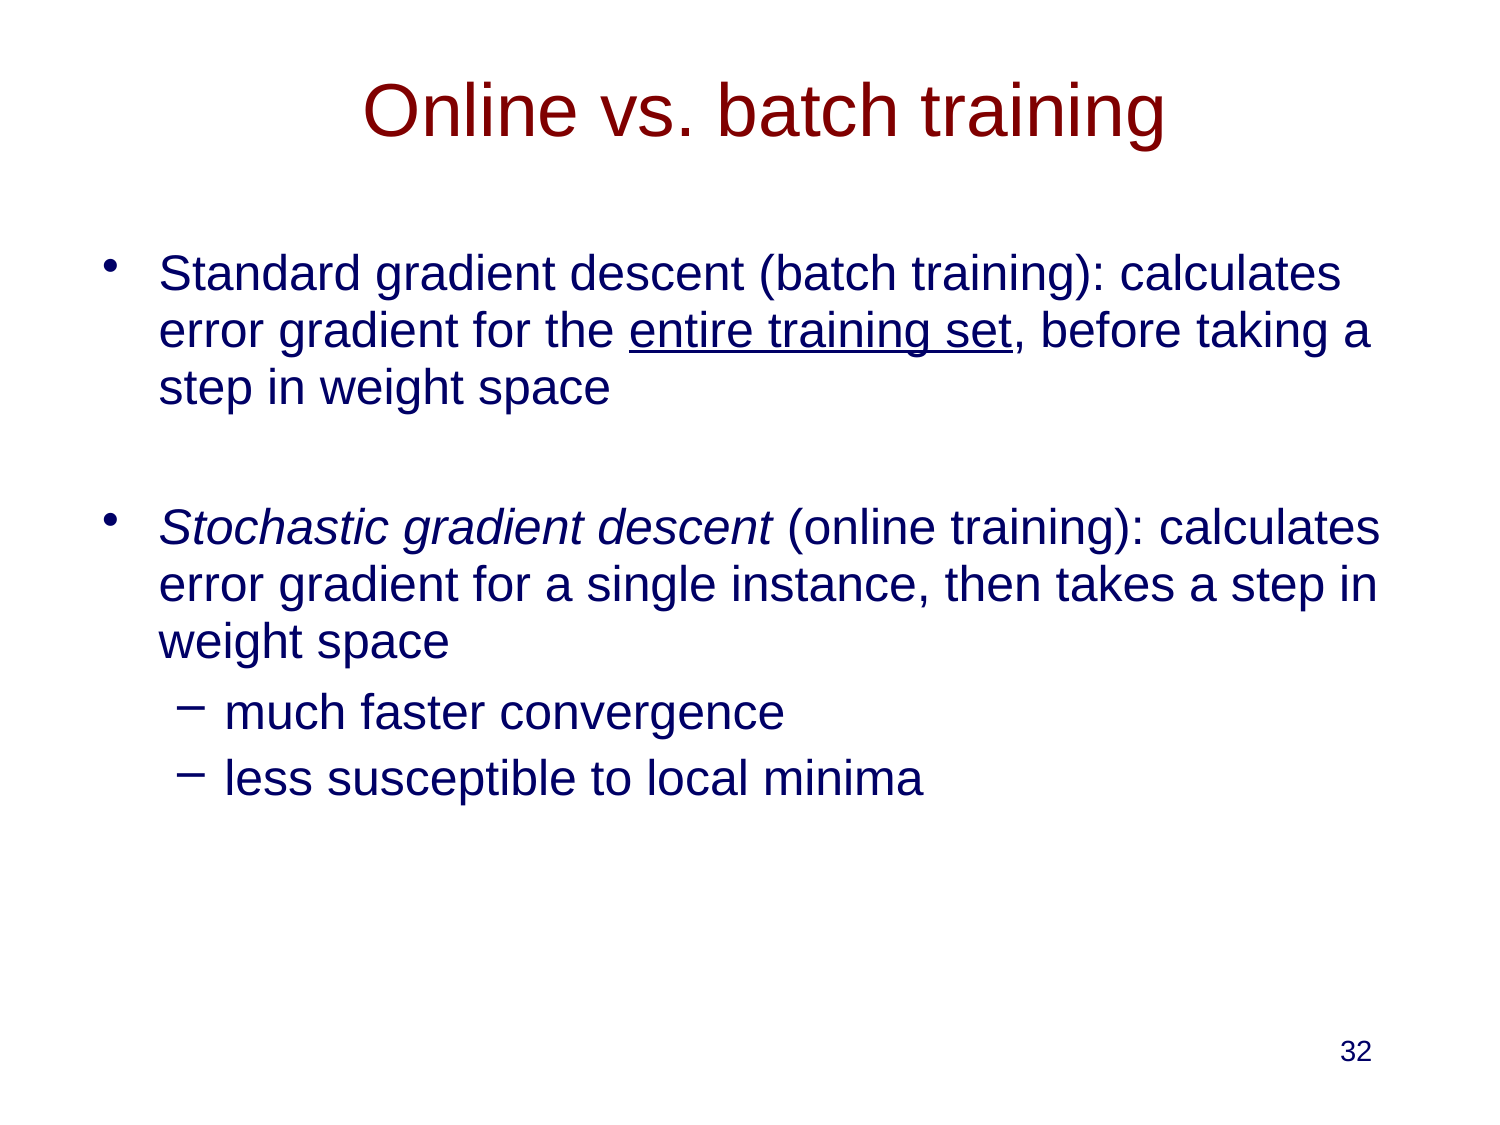

# Online vs. batch training
Standard gradient descent (batch training): calculates error gradient for the entire training set, before taking a step in weight space

Stochastic gradient descent (online training): calculates error gradient for a single instance, then takes a step in weight space
much faster convergence
less susceptible to local minima
32